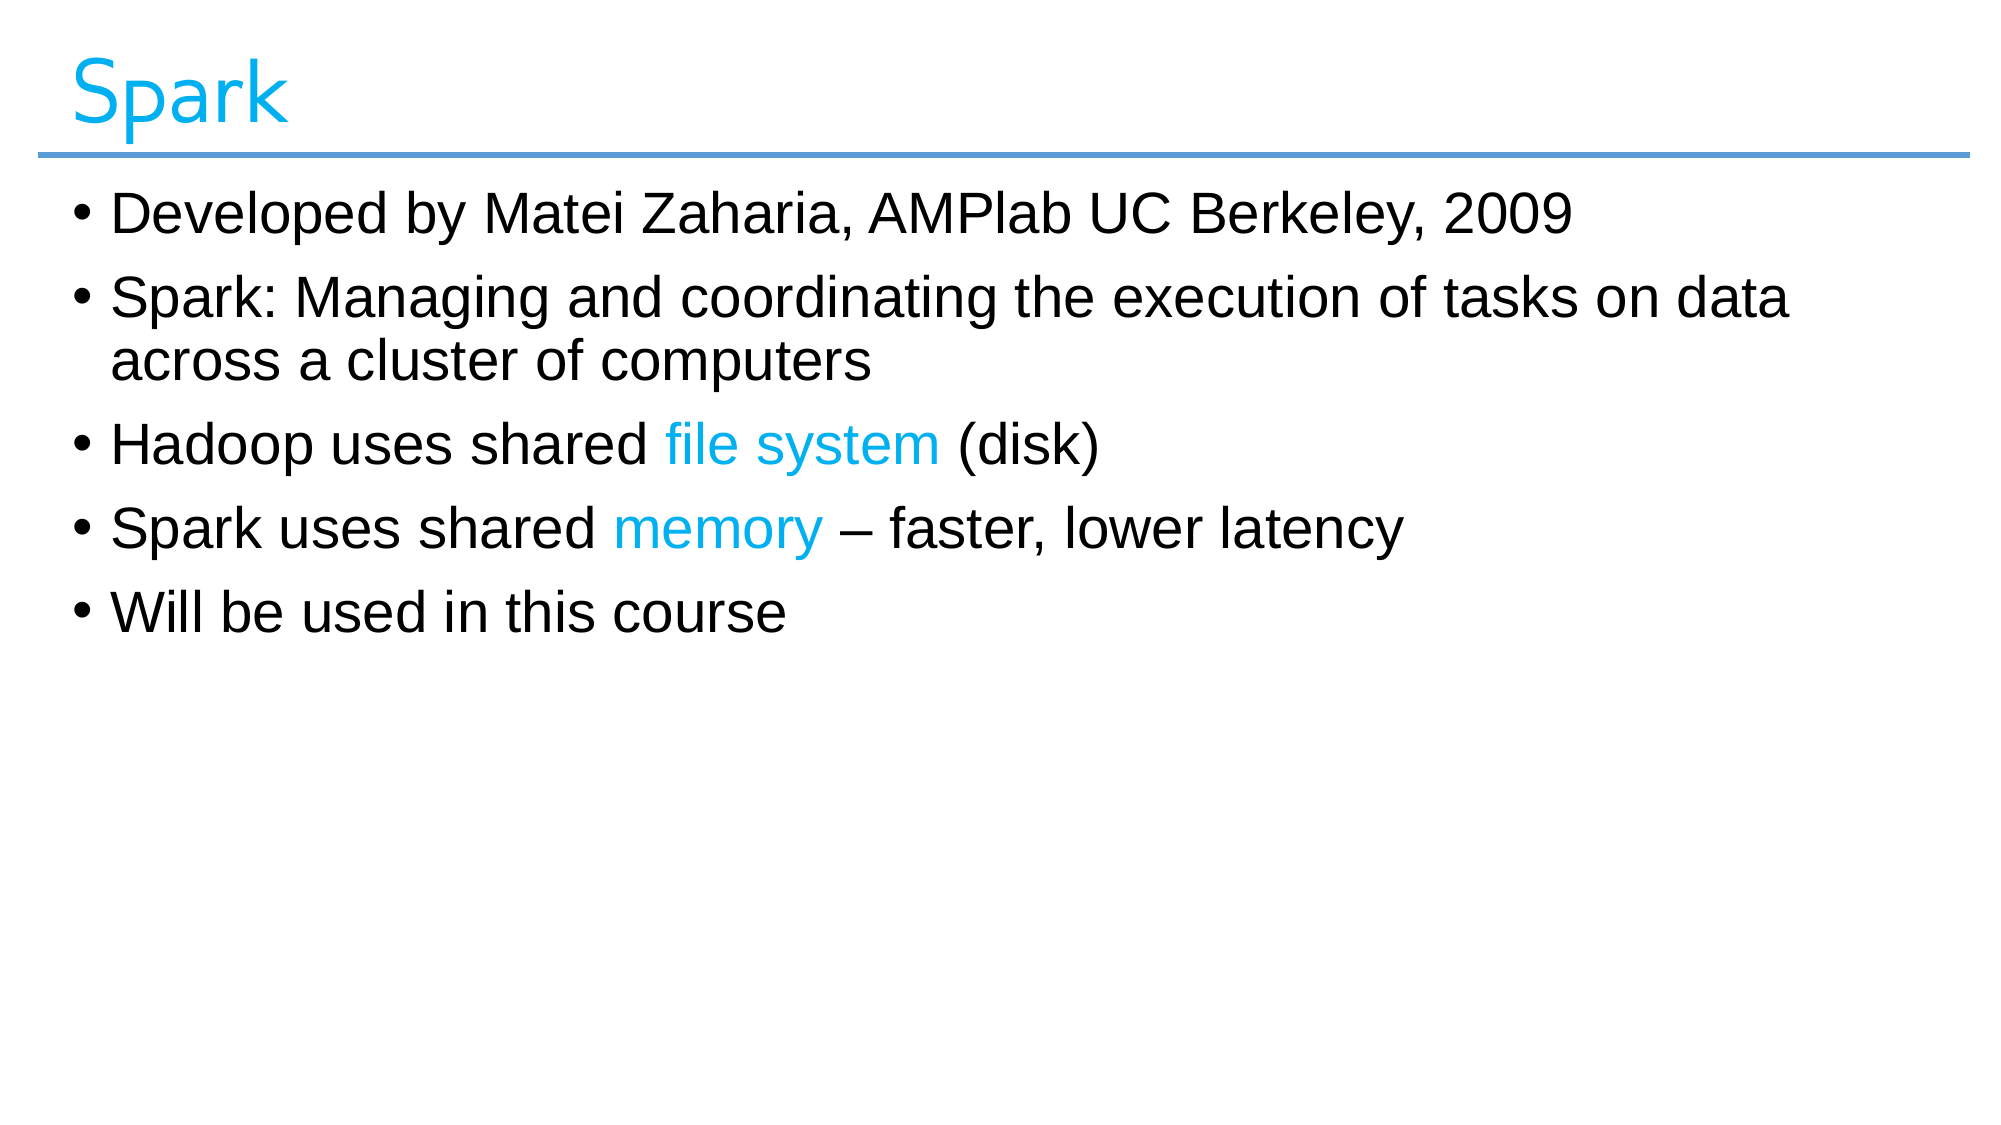

# Spark
Developed by Matei Zaharia, AMPlab UC Berkeley, 2009
Spark: Managing and coordinating the execution of tasks on data across a cluster of computers
Hadoop uses shared file system (disk)
Spark uses shared memory – faster, lower latency
Will be used in this course